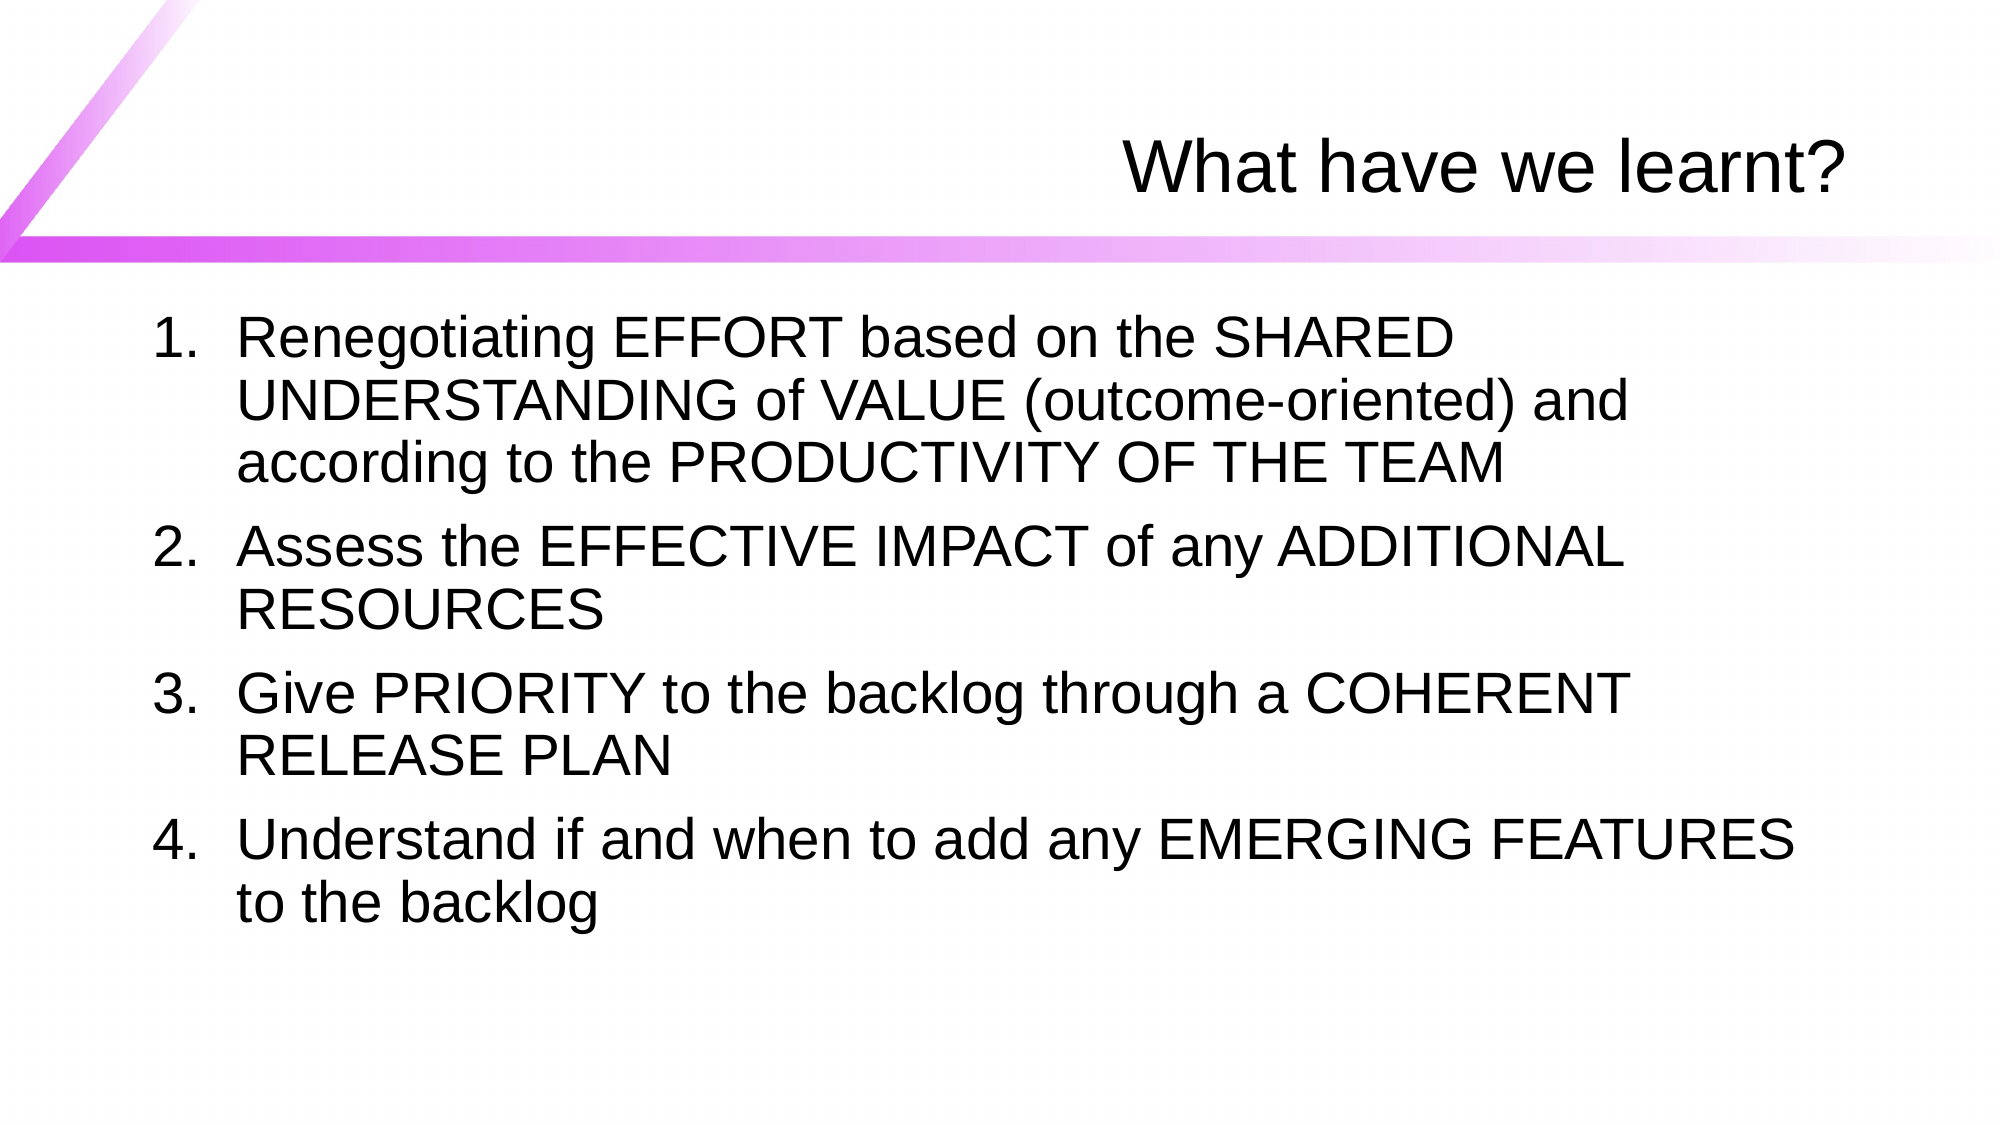

# What have we learnt?
Renegotiating EFFORT based on the SHARED UNDERSTANDING of VALUE (outcome-oriented) and according to the PRODUCTIVITY OF THE TEAM
Assess the EFFECTIVE IMPACT of any ADDITIONAL RESOURCES
Give PRIORITY to the backlog through a COHERENT RELEASE PLAN
Understand if and when to add any EMERGING FEATURES to the backlog